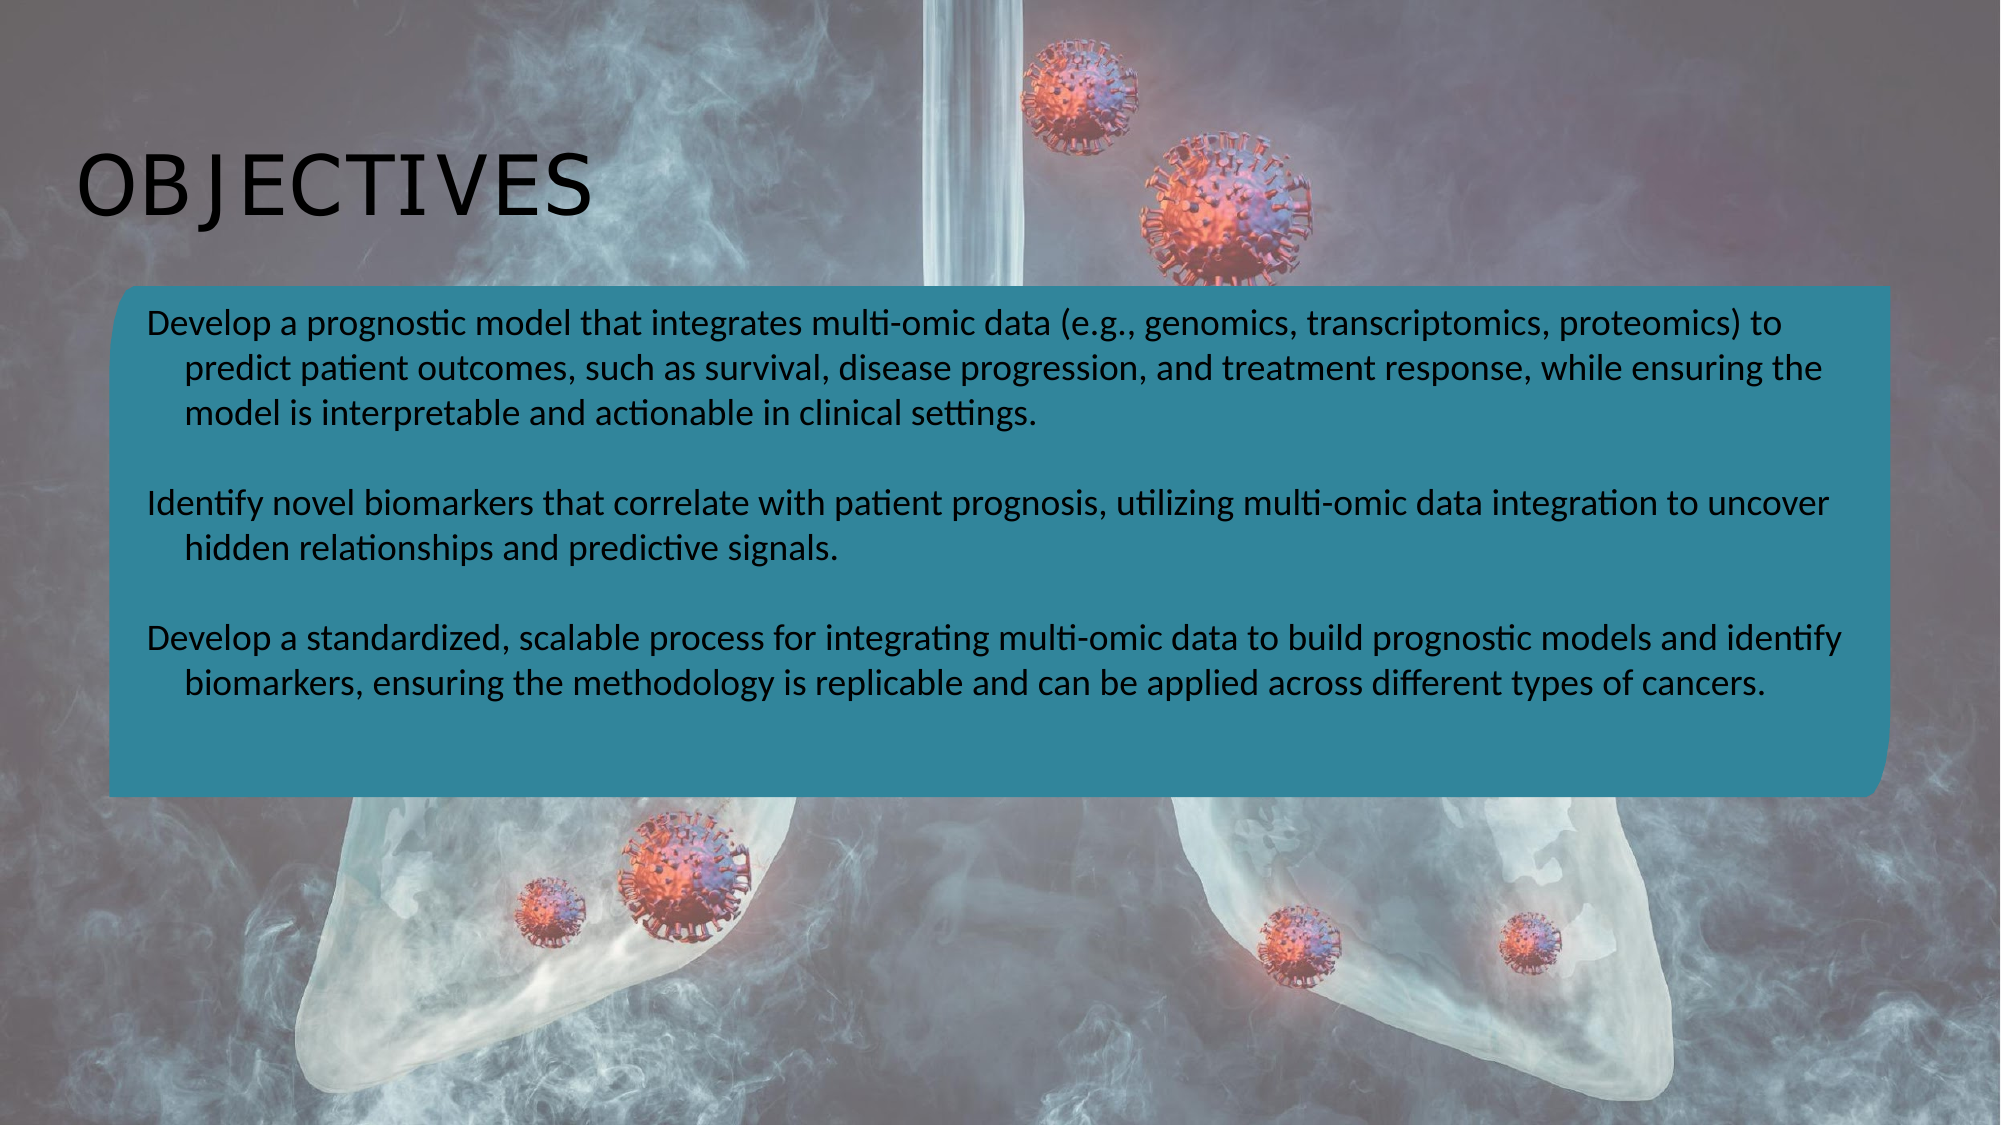

OBJECTIVES

Develop a prognostic model that integrates multi-omic data (e.g., genomics, transcriptomics, proteomics) to predict patient outcomes, such as survival, disease progression, and treatment response, while ensuring the model is interpretable and actionable in clinical settings.
Identify novel biomarkers that correlate with patient prognosis, utilizing multi-omic data integration to uncover hidden relationships and predictive signals.
Develop a standardized, scalable process for integrating multi-omic data to build prognostic models and identify biomarkers, ensuring the methodology is replicable and can be applied across different types of cancers.